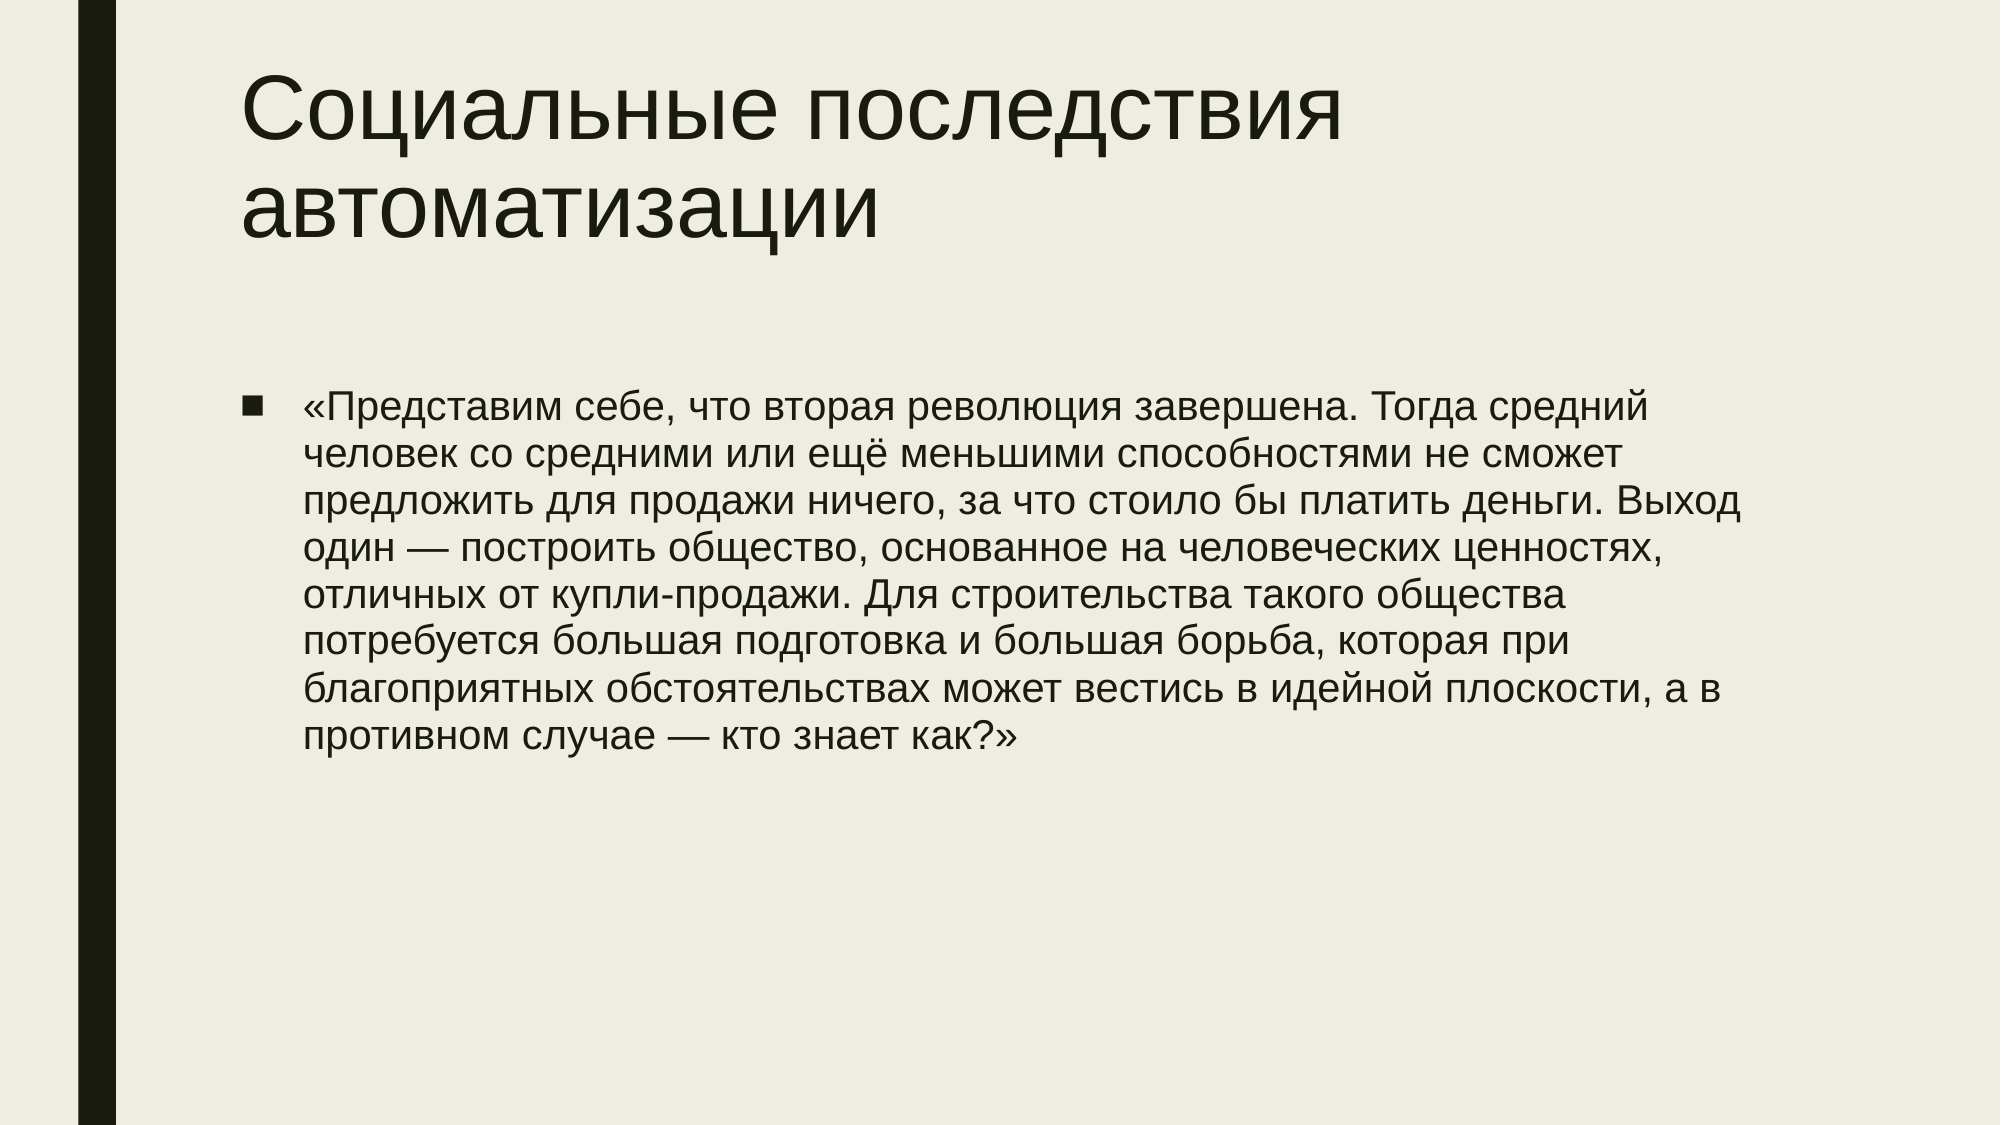

# Социальные последствия автоматизации
«Представим себе, что вторая революция завершена. Тогда средний человек со средними или ещё меньшими способностями не сможет предложить для продажи ничего, за что стоило бы платить деньги. Выход один — построить общество, основанное на человеческих ценностях, отличных от купли-продажи. Для строительства такого общества потребуется большая подготовка и большая борьба, которая при благоприятных обстоятельствах может вестись в идейной плоскости, а в противном случае — кто знает как?»